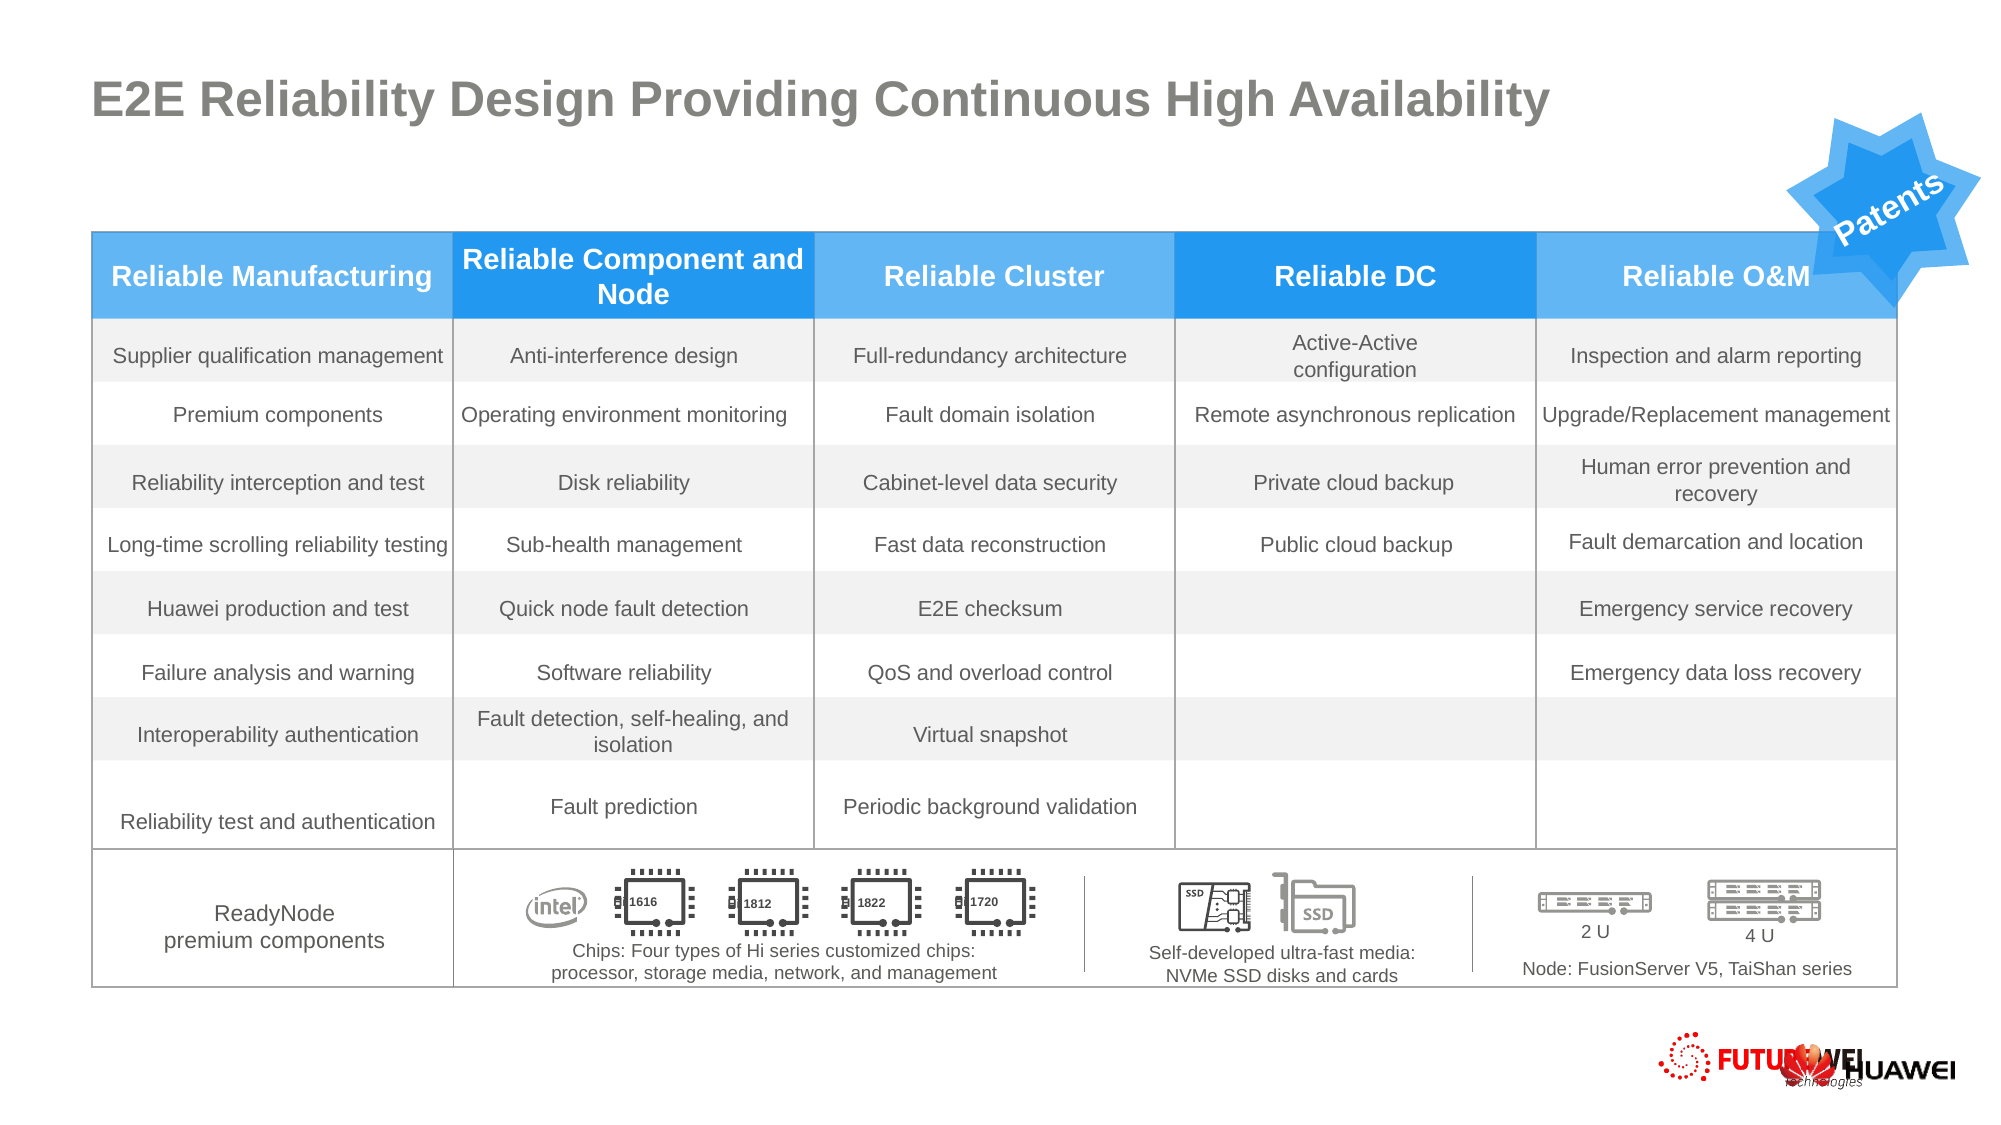

E2E Reliability Design Providing Continuous High Availability

Patents
Reliable O&M

Reliable Cluster
Reliable DC
Reliable Manufacturing
Reliable Component and Node

Supplier qualification management
Anti-interference design
Full-redundancy architecture
Active-Active configuration
Inspection and alarm reporting
Premium components
Operating environment monitoring
Fault domain isolation
Remote asynchronous replication
Upgrade/Replacement management
Human error prevention and recovery

Reliability interception and test
Disk reliability
Cabinet-level data security
Private cloud backup
Fault demarcation and location
Sub-health management
Long-time scrolling reliability testing
Fast data reconstruction
Public cloud backup

E2E checksum
Huawei production and test
Quick node fault detection
Emergency service recovery
Failure analysis and warning
Software reliability
QoS and overload control
Emergency data loss recovery

Fault detection, self-healing, and isolation
Virtual snapshot
Interoperability authentication
Reliability test and authentication
Fault prediction
Periodic background validation

Hi 1616

Hi 1812

Hi 1822

Hi 1720

ReadyNode
premium components

2 U
4 U
Chips: Four types of Hi series customized chips: processor, storage media, network, and management
Self-developed ultra-fast media: NVMe SSD disks and cards
Node: FusionServer V5, TaiShan series